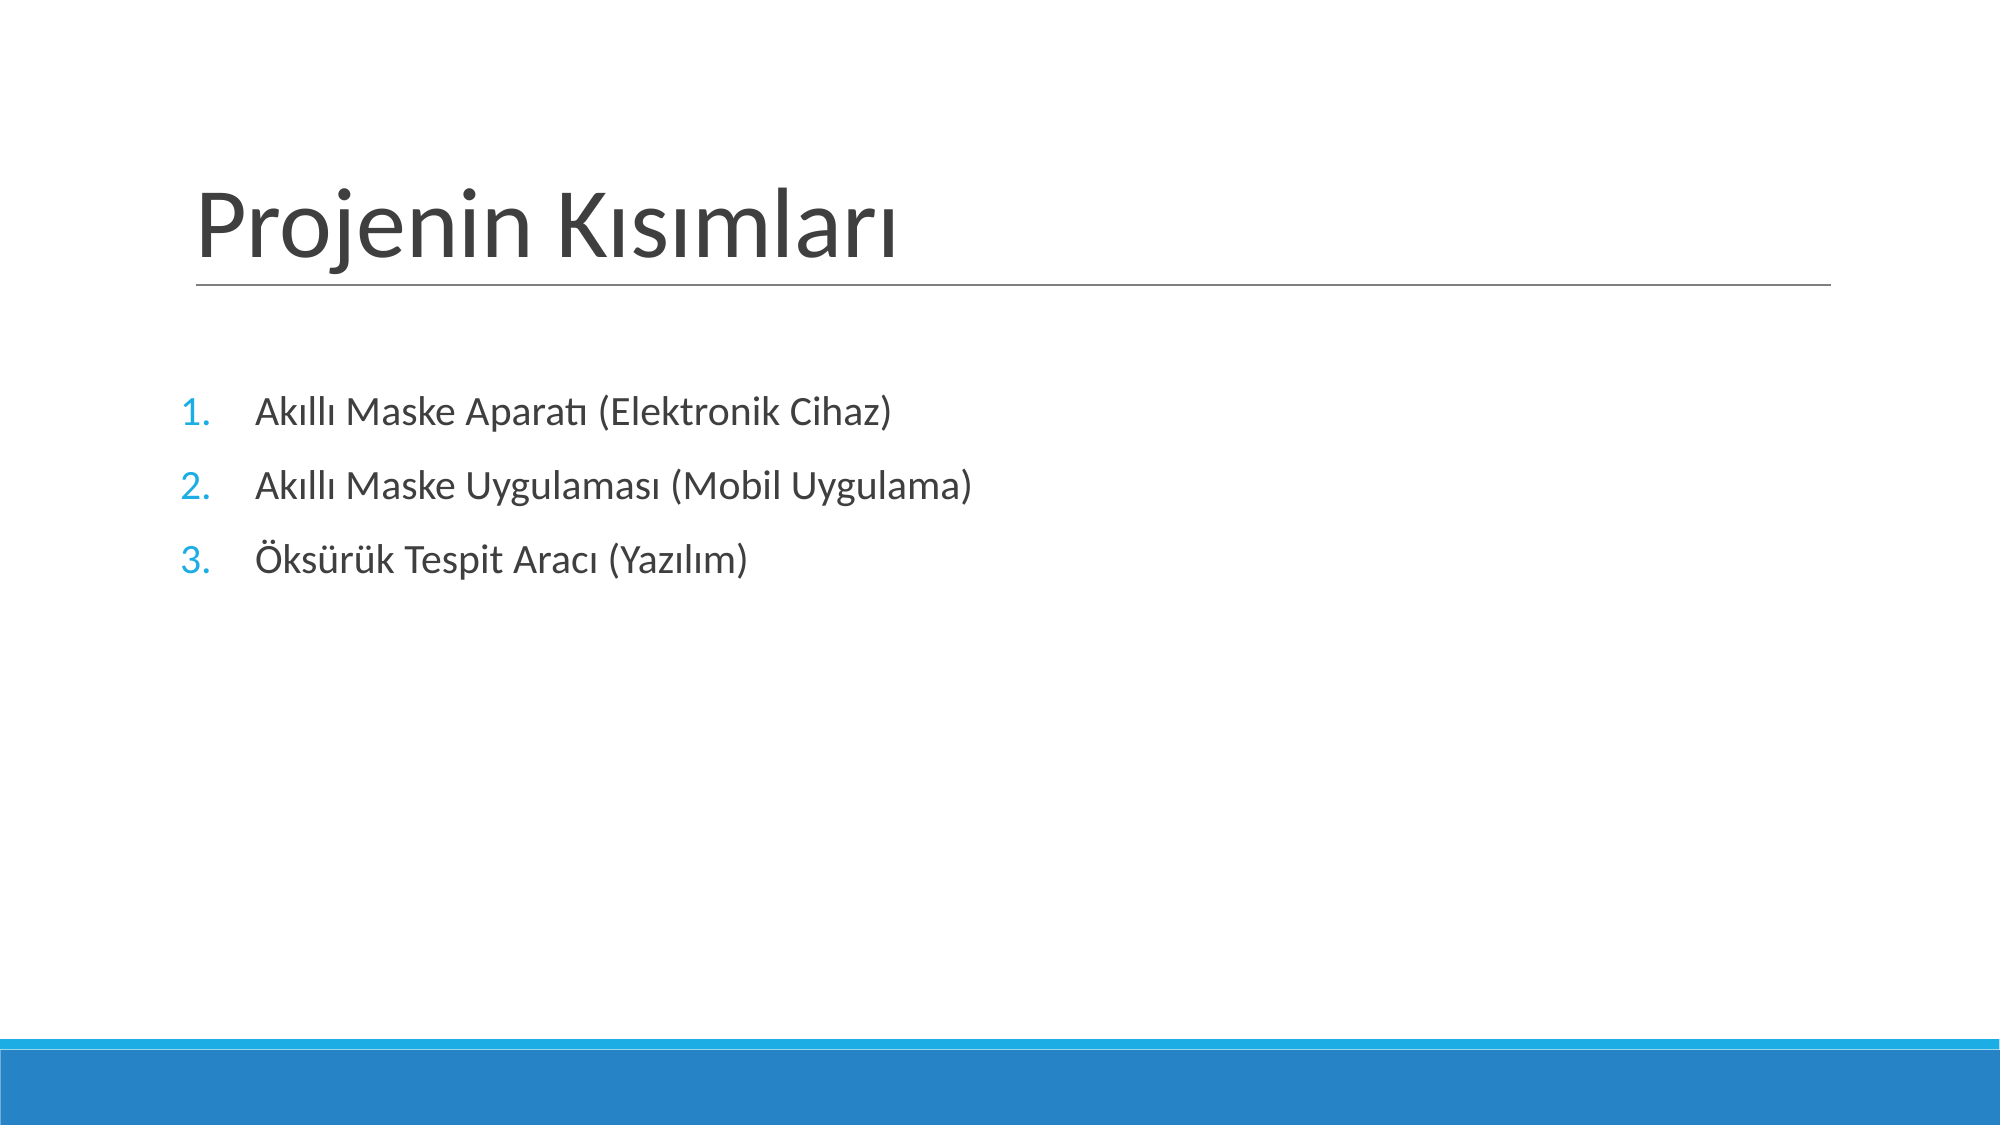

# Projenin Kısımları

Akıllı Maske Aparatı (Elektronik Cihaz)
Akıllı Maske Uygulaması (Mobil Uygulama)
Öksürük Tespit Aracı (Yazılım)